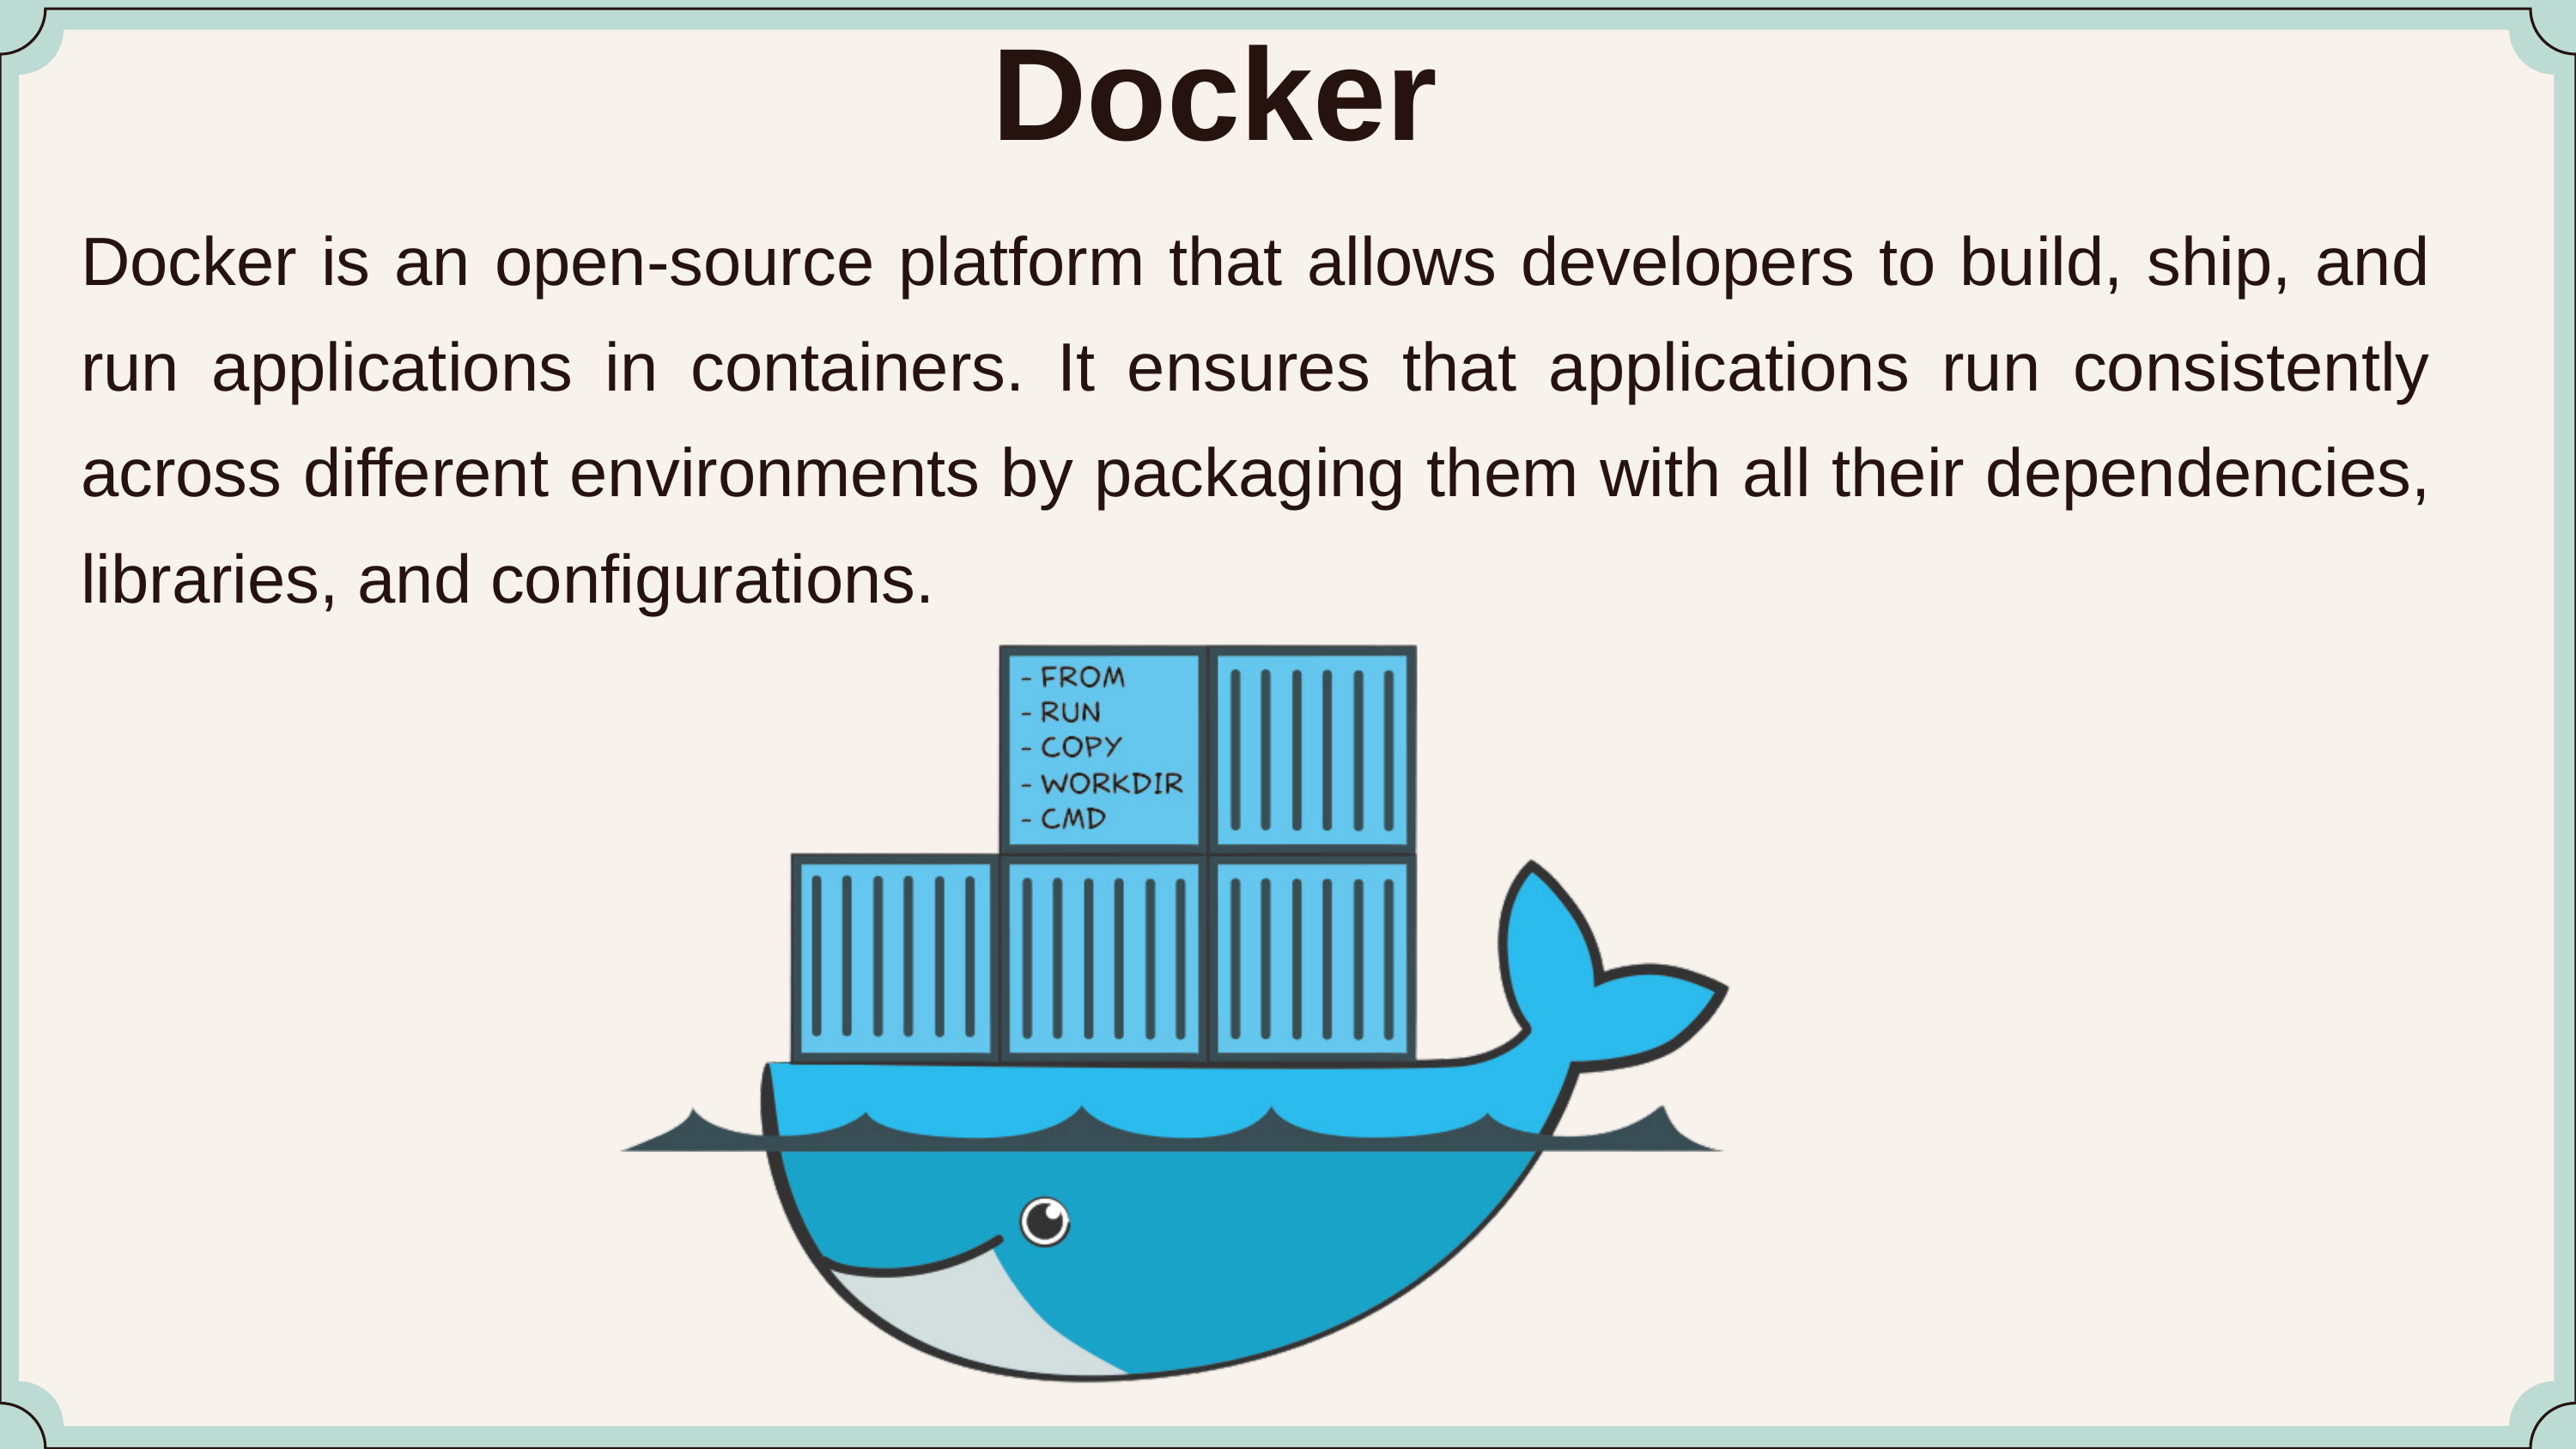

Docker
Docker is an open-source platform that allows developers to build, ship, and run applications in containers. It ensures that applications run consistently across different environments by packaging them with all their dependencies, libraries, and configurations.